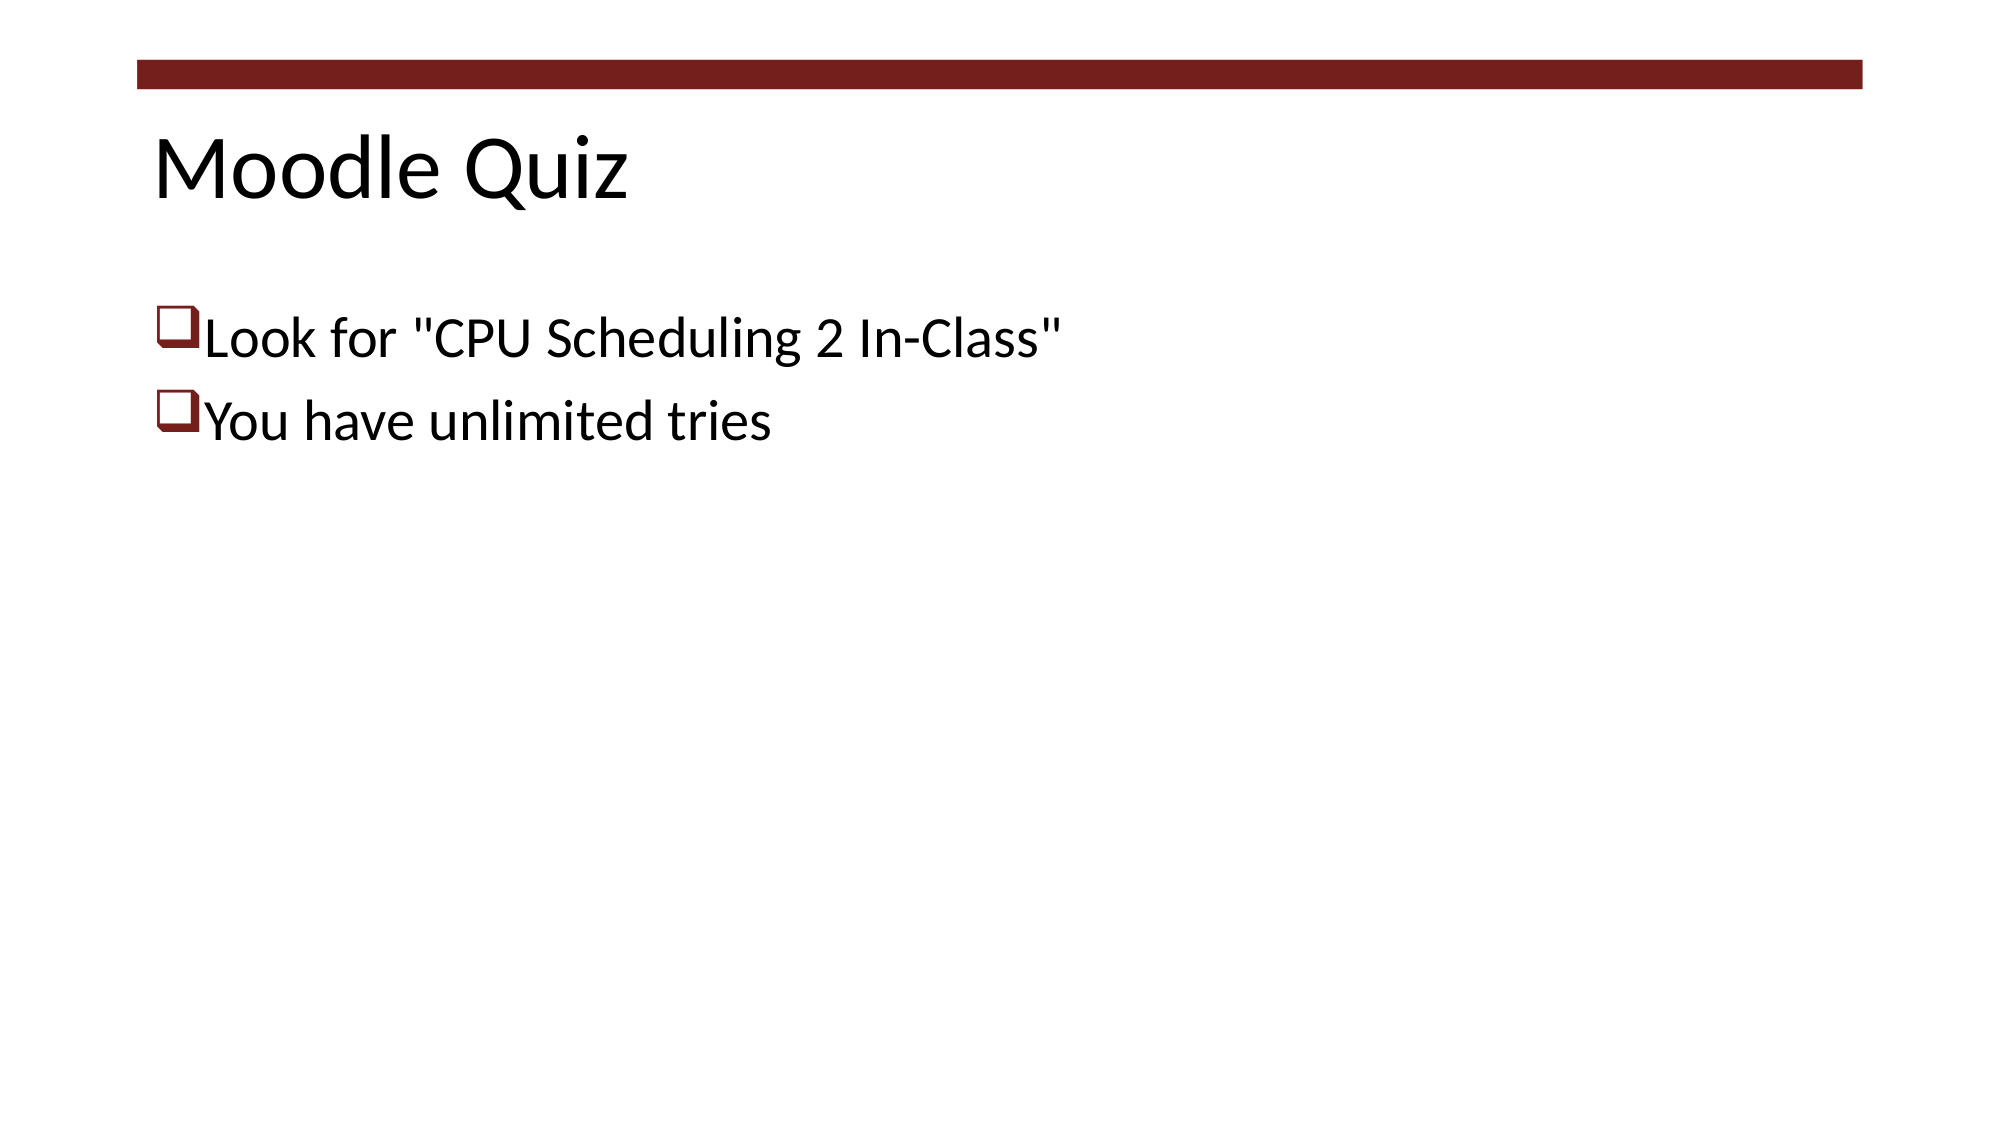

# Moodle Quiz
Look for "CPU Scheduling 2 In-Class"
You have unlimited tries